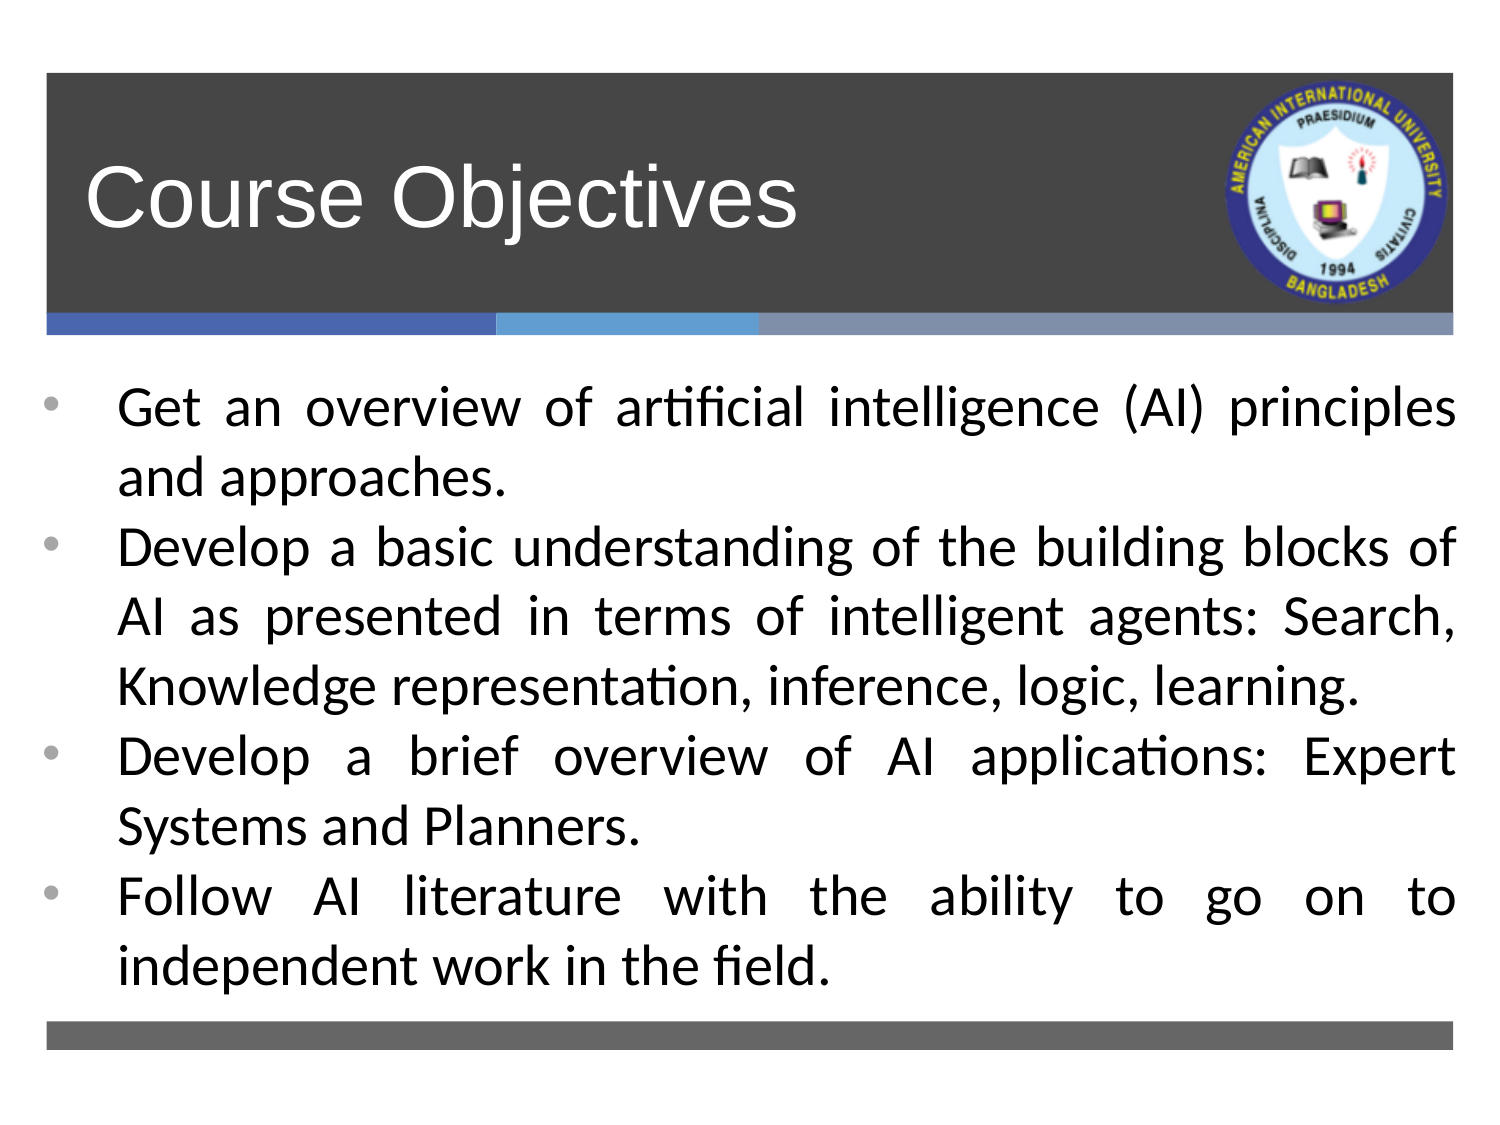

# Course Objectives
Get an overview of artificial intelligence (AI) principles and approaches.
Develop a basic understanding of the building blocks of AI as presented in terms of intelligent agents: Search, Knowledge representation, inference, logic, learning.
Develop a brief overview of AI applications: Expert Systems and Planners.
Follow AI literature with the ability to go on to independent work in the field.